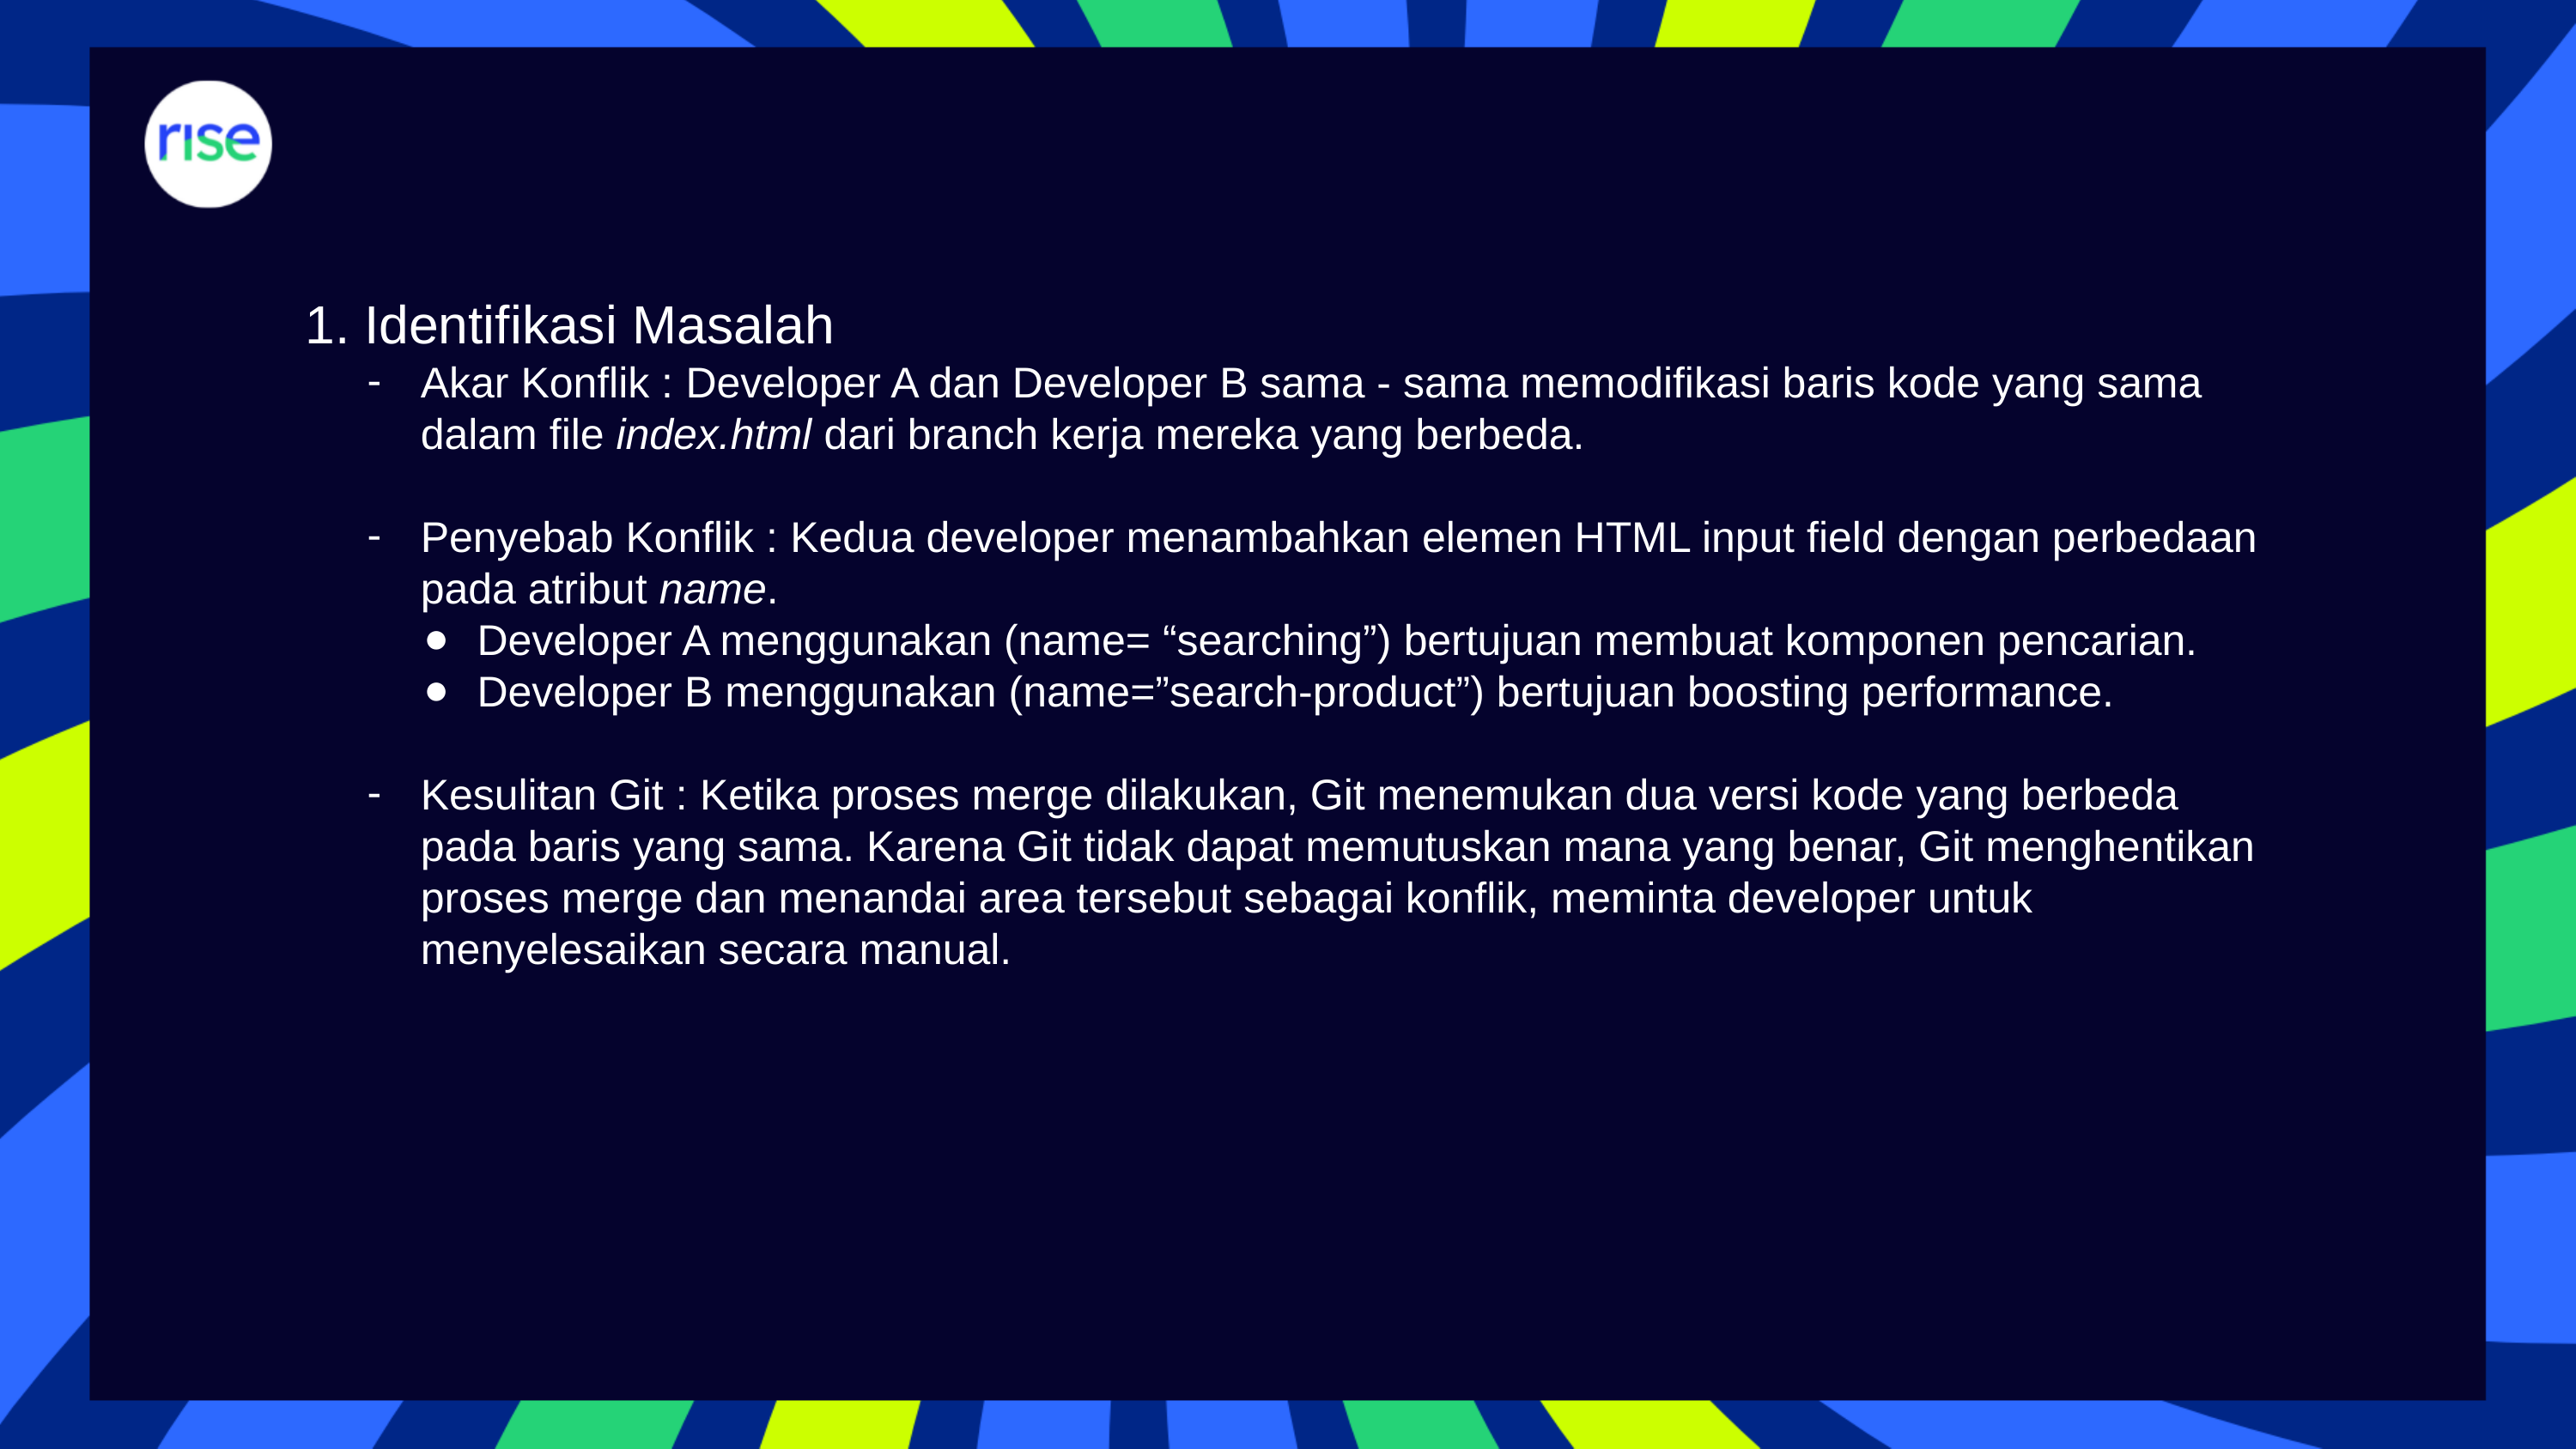

Identifikasi Masalah
Akar Konflik : Developer A dan Developer B sama - sama memodifikasi baris kode yang sama dalam file index.html dari branch kerja mereka yang berbeda.

Penyebab Konflik : Kedua developer menambahkan elemen HTML input field dengan perbedaan pada atribut name.
Developer A menggunakan (name= “searching”) bertujuan membuat komponen pencarian.
Developer B menggunakan (name=”search-product”) bertujuan boosting performance.

Kesulitan Git : Ketika proses merge dilakukan, Git menemukan dua versi kode yang berbeda pada baris yang sama. Karena Git tidak dapat memutuskan mana yang benar, Git menghentikan proses merge dan menandai area tersebut sebagai konflik, meminta developer untuk menyelesaikan secara manual.